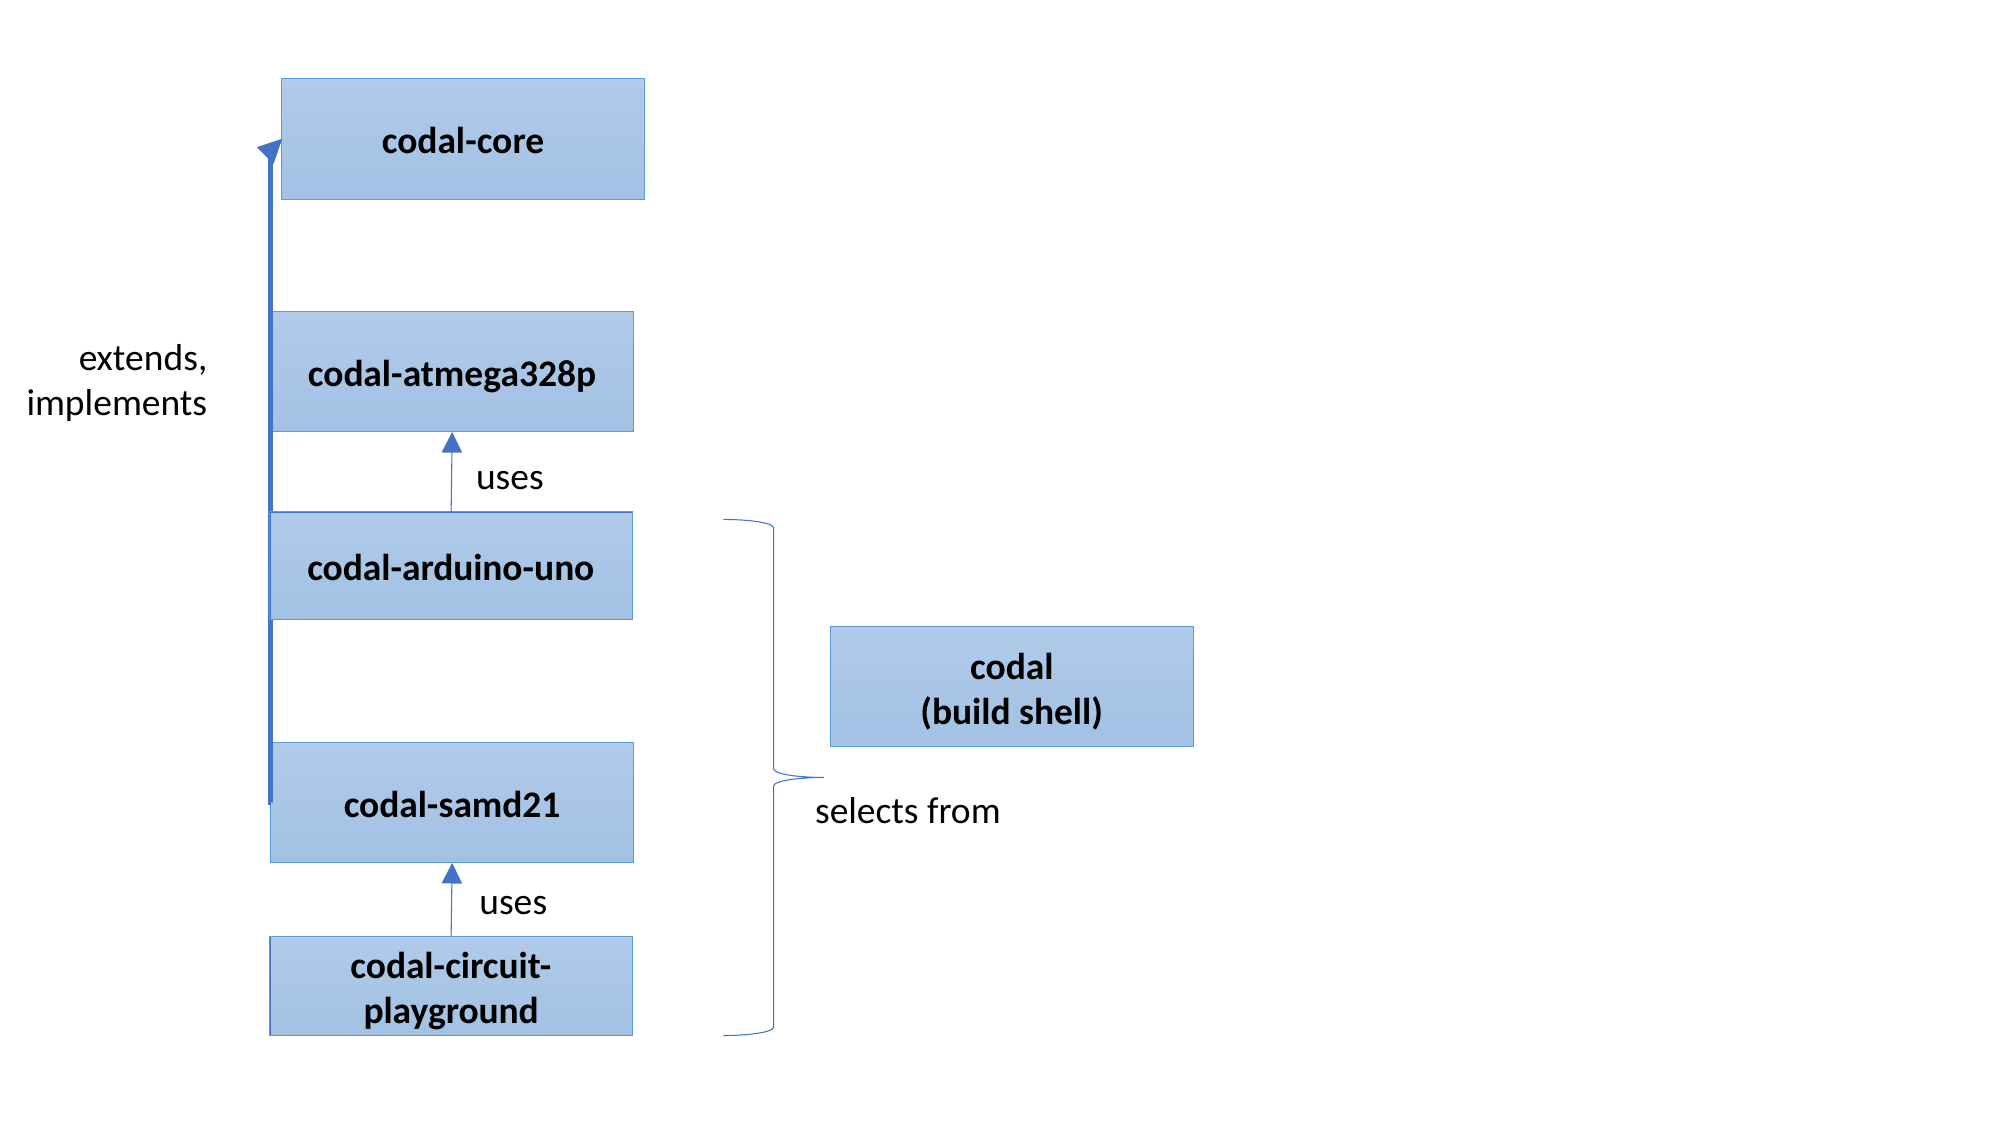

codal-core
codal-atmega328p
extends,
implements
uses
codal-arduino-uno

codal
(build shell)
codal-samd21
selects from
uses
codal-circuit-playground